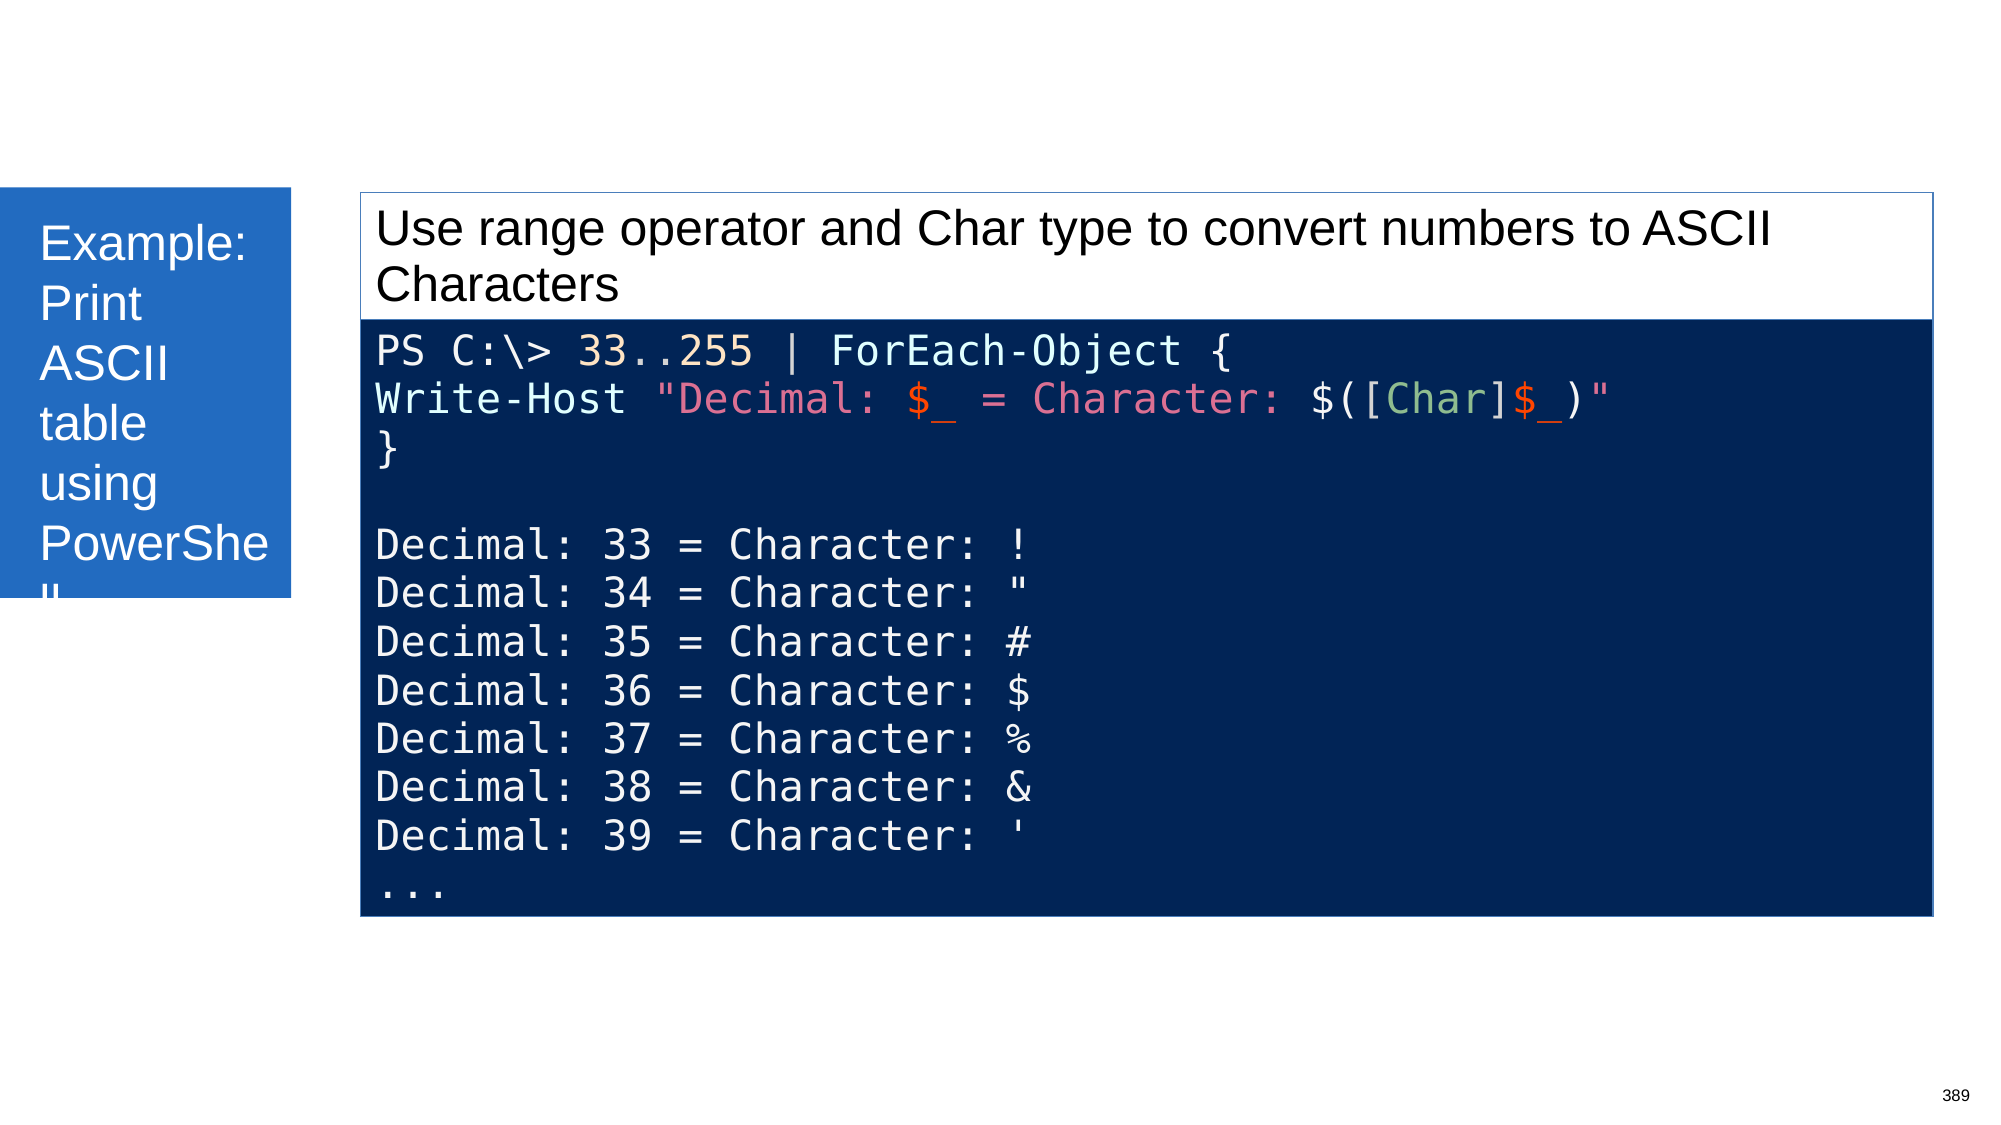

Example:
Print ASCII table using PowerShell
| Use range operator and Char type to convert numbers to ASCII Characters |
| --- |
| PS C:\> 33..255 | ForEach-Object { Write-Host "Decimal: $\_ = Character: $([Char]$\_)" } Decimal: 33 = Character: ! Decimal: 34 = Character: " Decimal: 35 = Character: # Decimal: 36 = Character: $ Decimal: 37 = Character: % Decimal: 38 = Character: & Decimal: 39 = Character: ' ... |
389